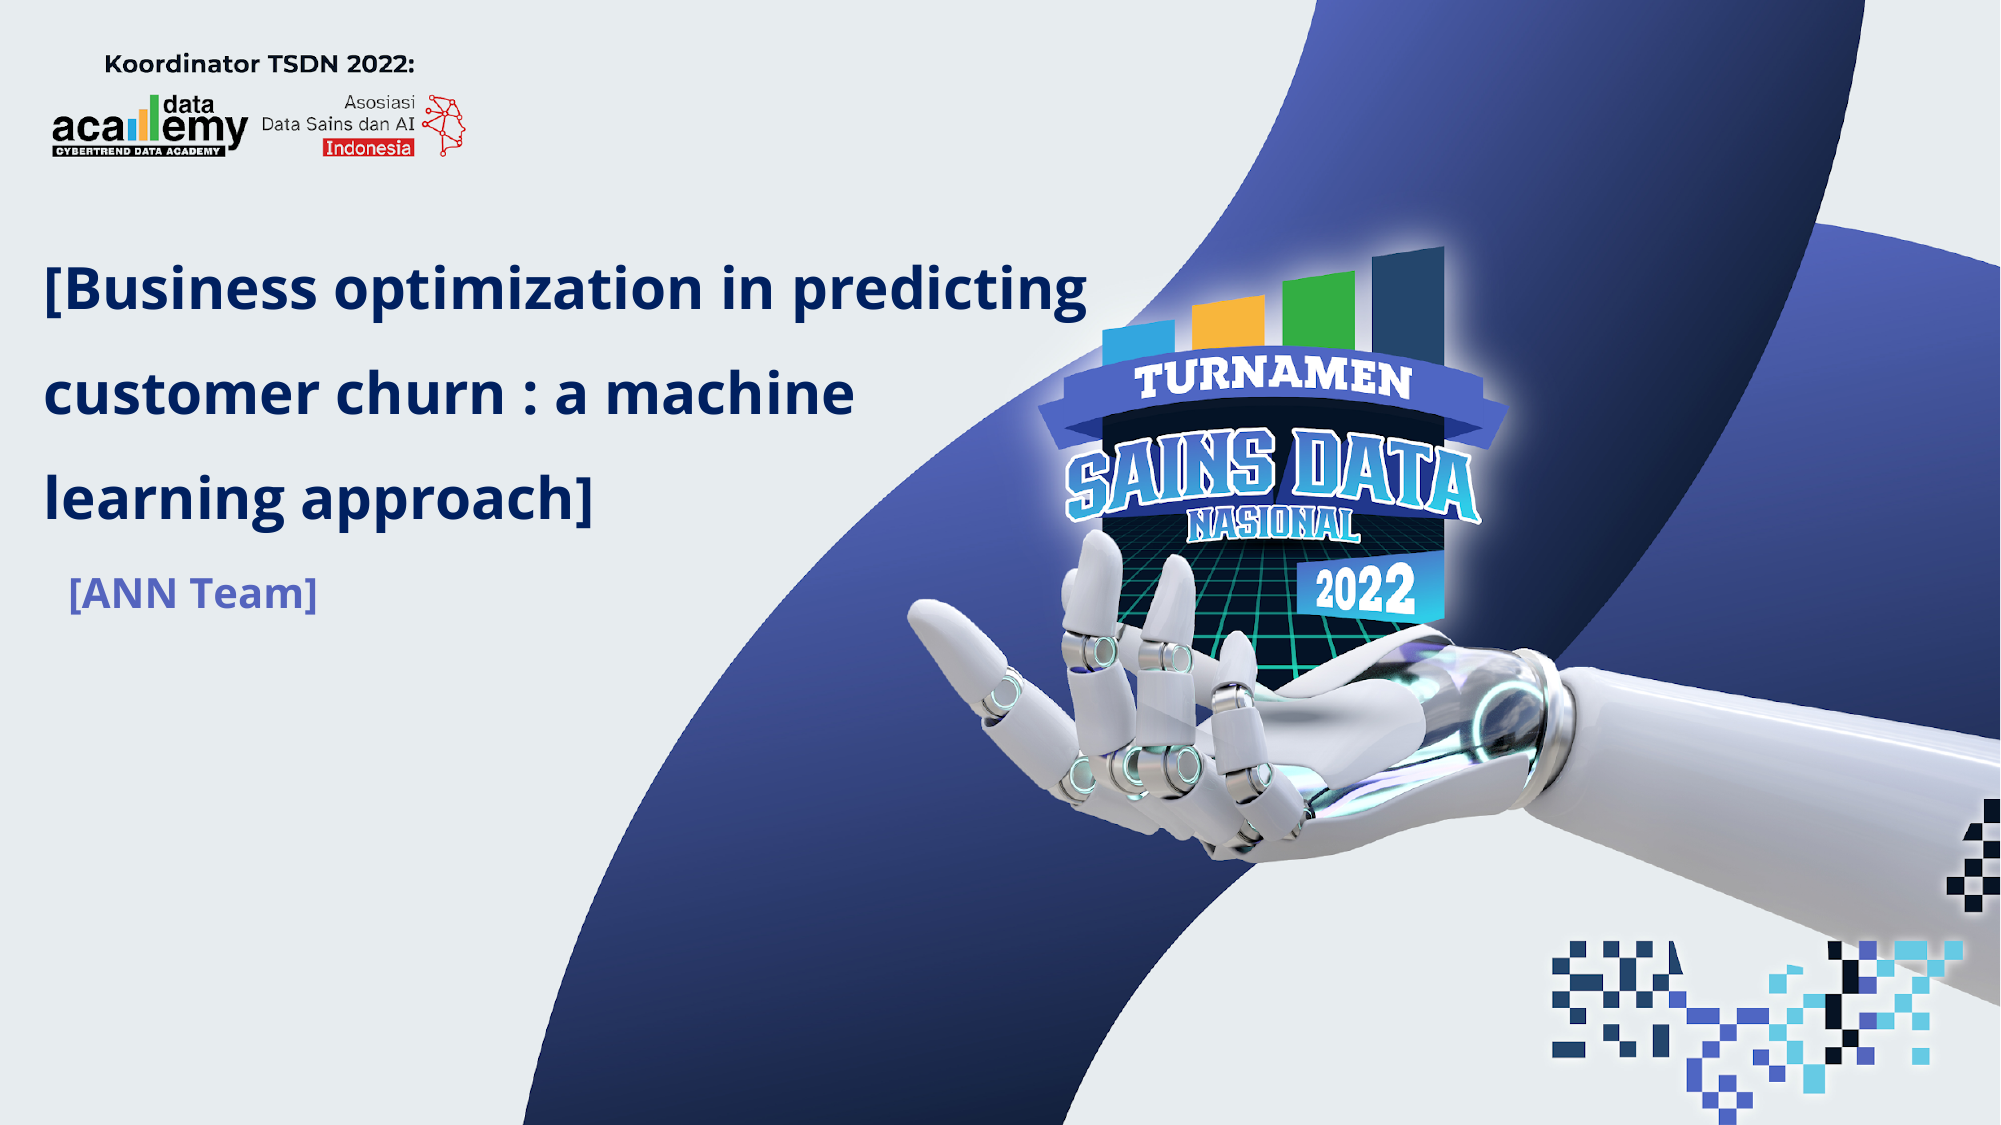

[Business optimization in predicting customer churn : a machine learning approach]
[ANN Team]